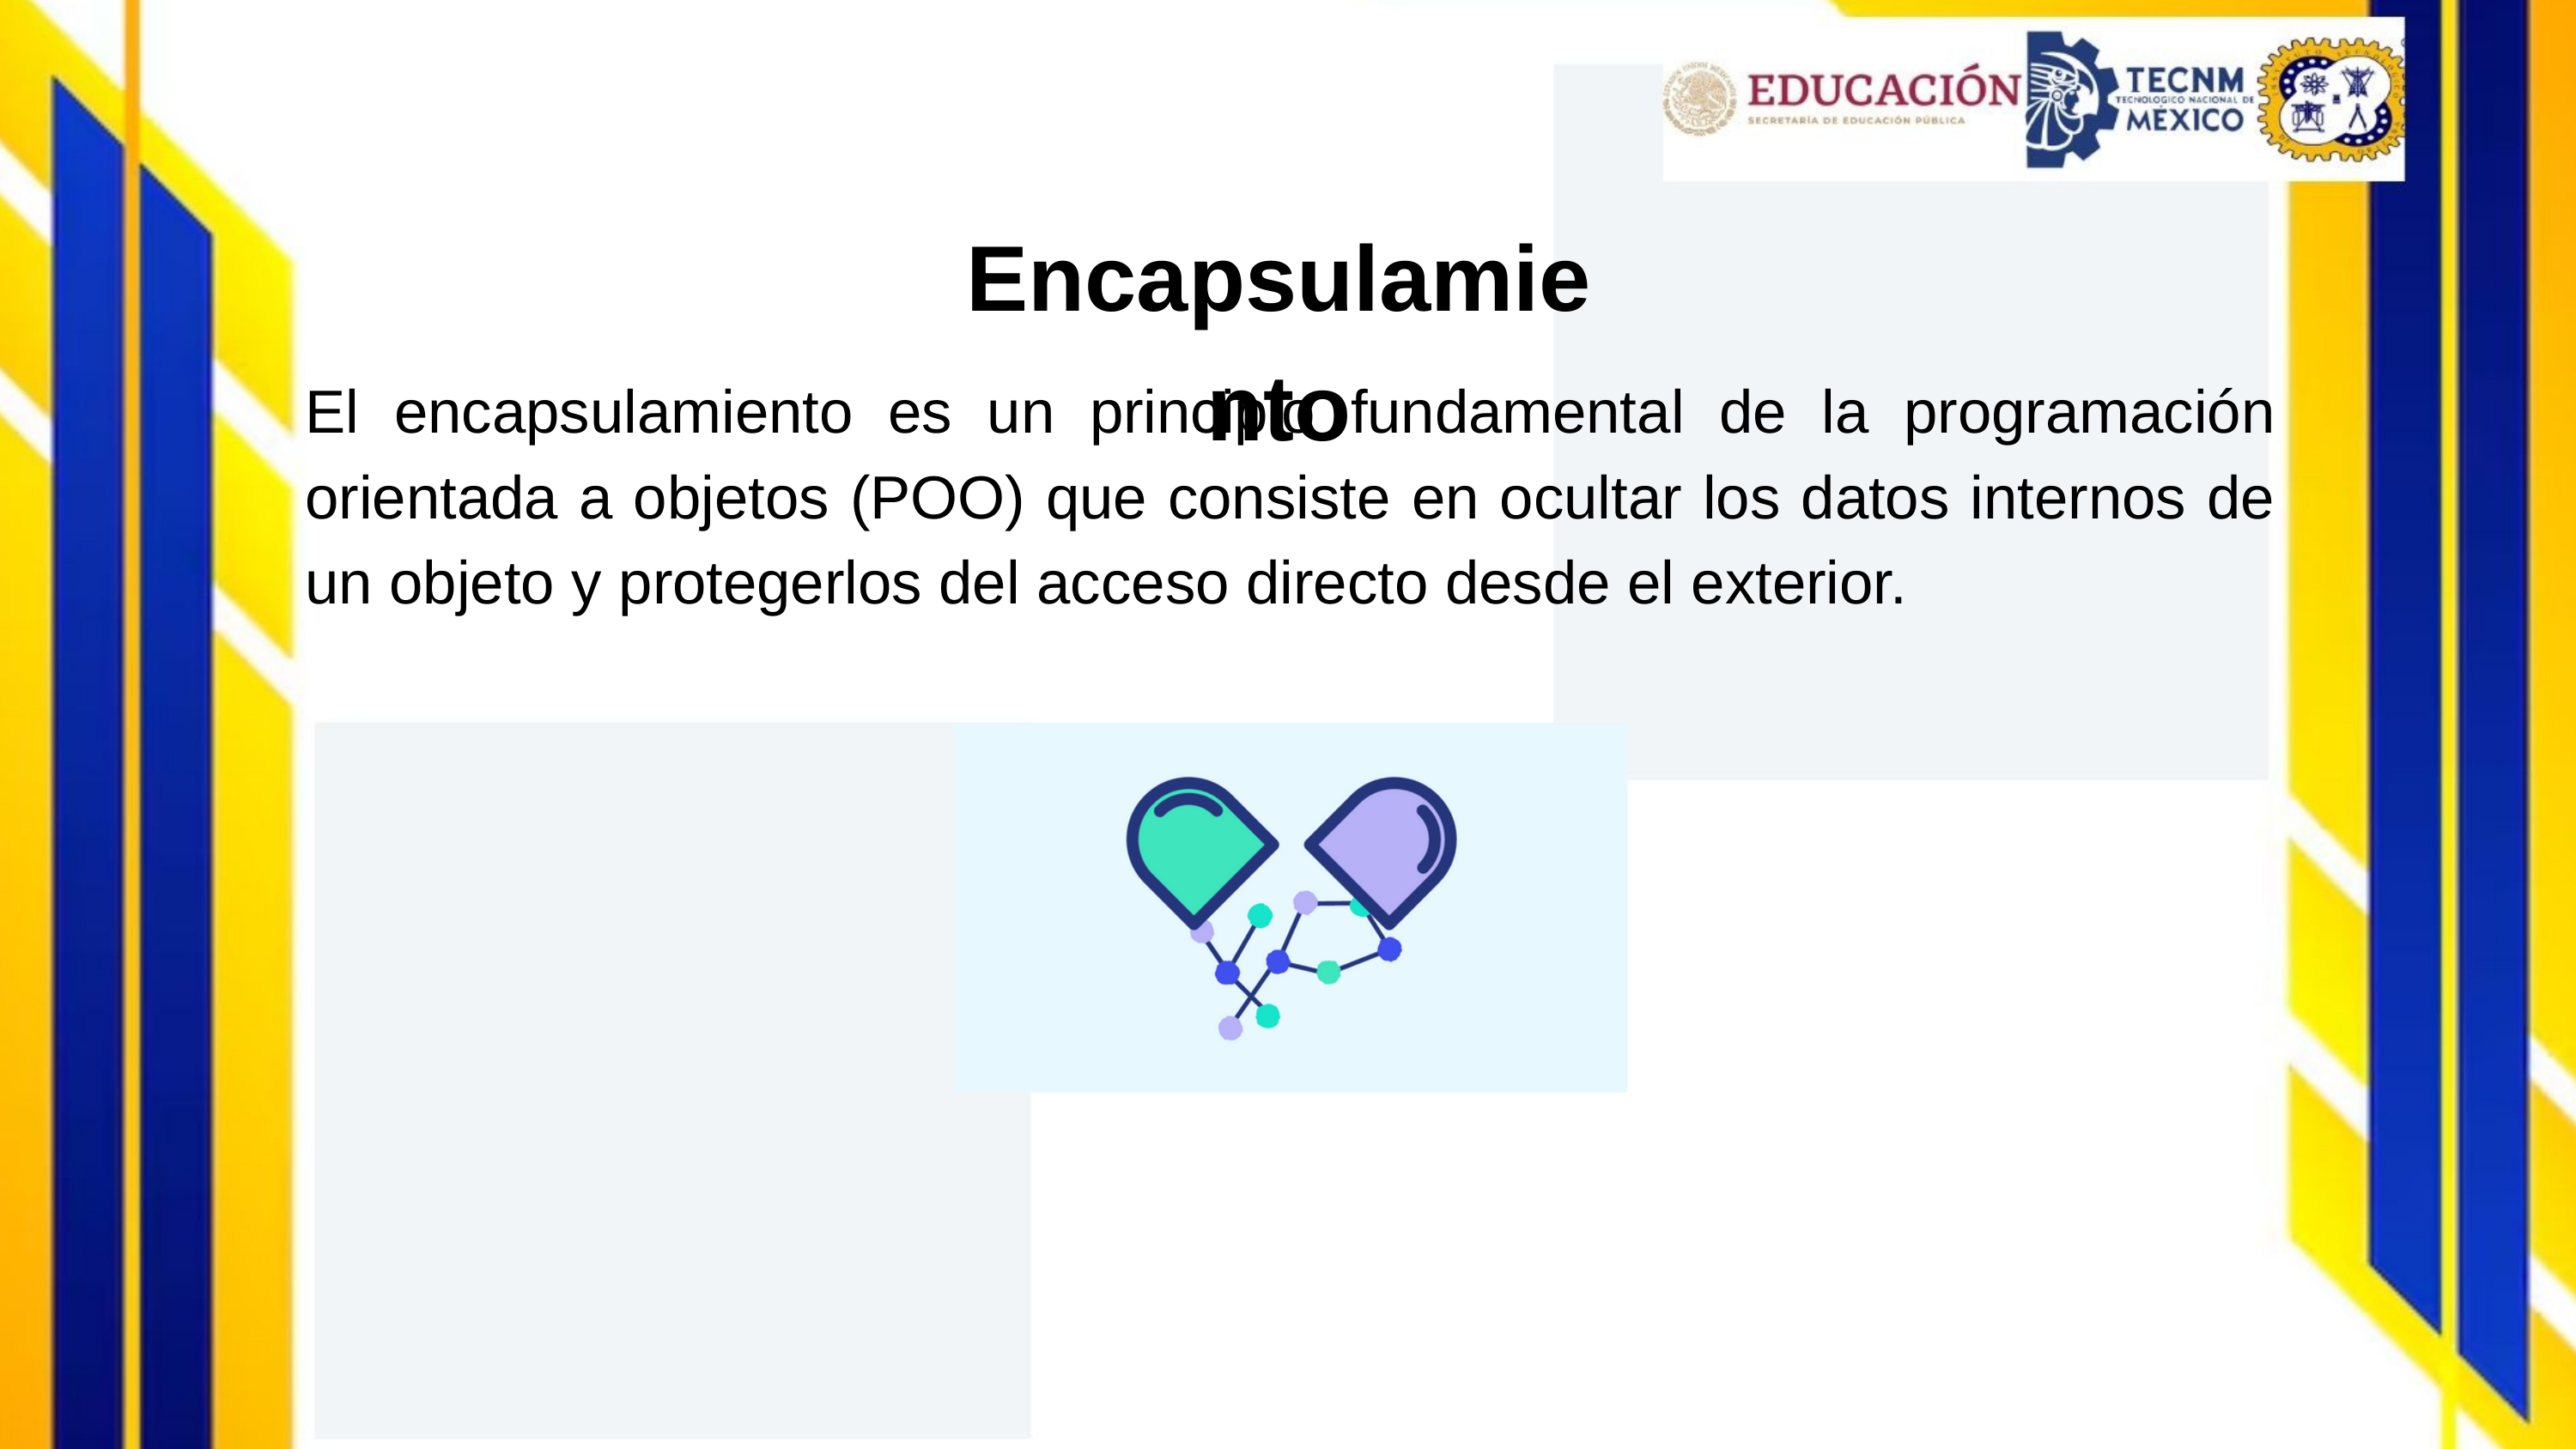

Encapsulamiento
El encapsulamiento es un principio fundamental de la programación orientada a objetos (POO) que consiste en ocultar los datos internos de un objeto y protegerlos del acceso directo desde el exterior.